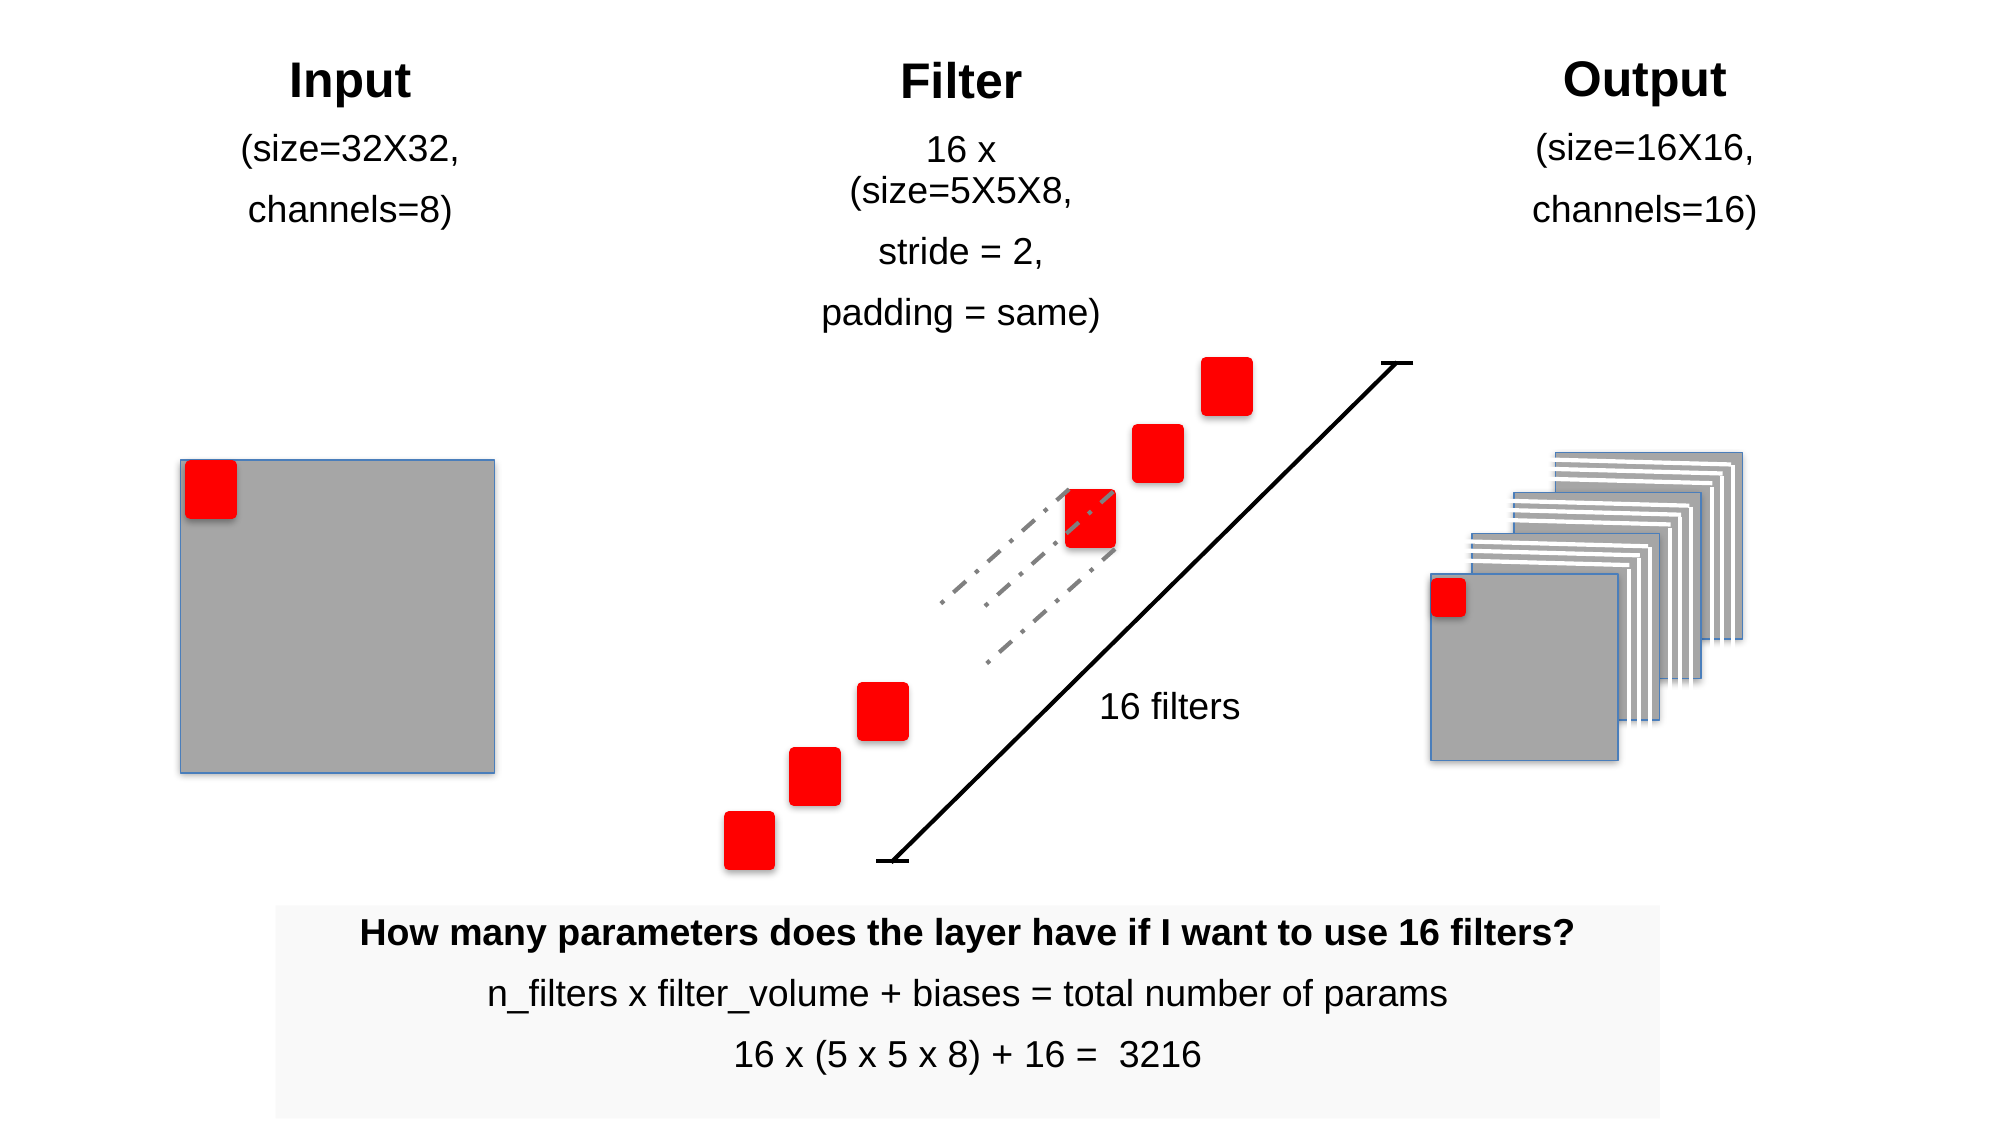

Output
(size=16X16,
channels=16)
Input
(size=32X32,
channels=8)

Filter
16 x (size=5X5X8,
stride = 2,
padding = same)

16 filters

How many parameters does the layer have if I want to use 16 filters?
n_filters x filter_volume + biases = total number of params
16 x (5 x 5 x 8) + 16 =  3216